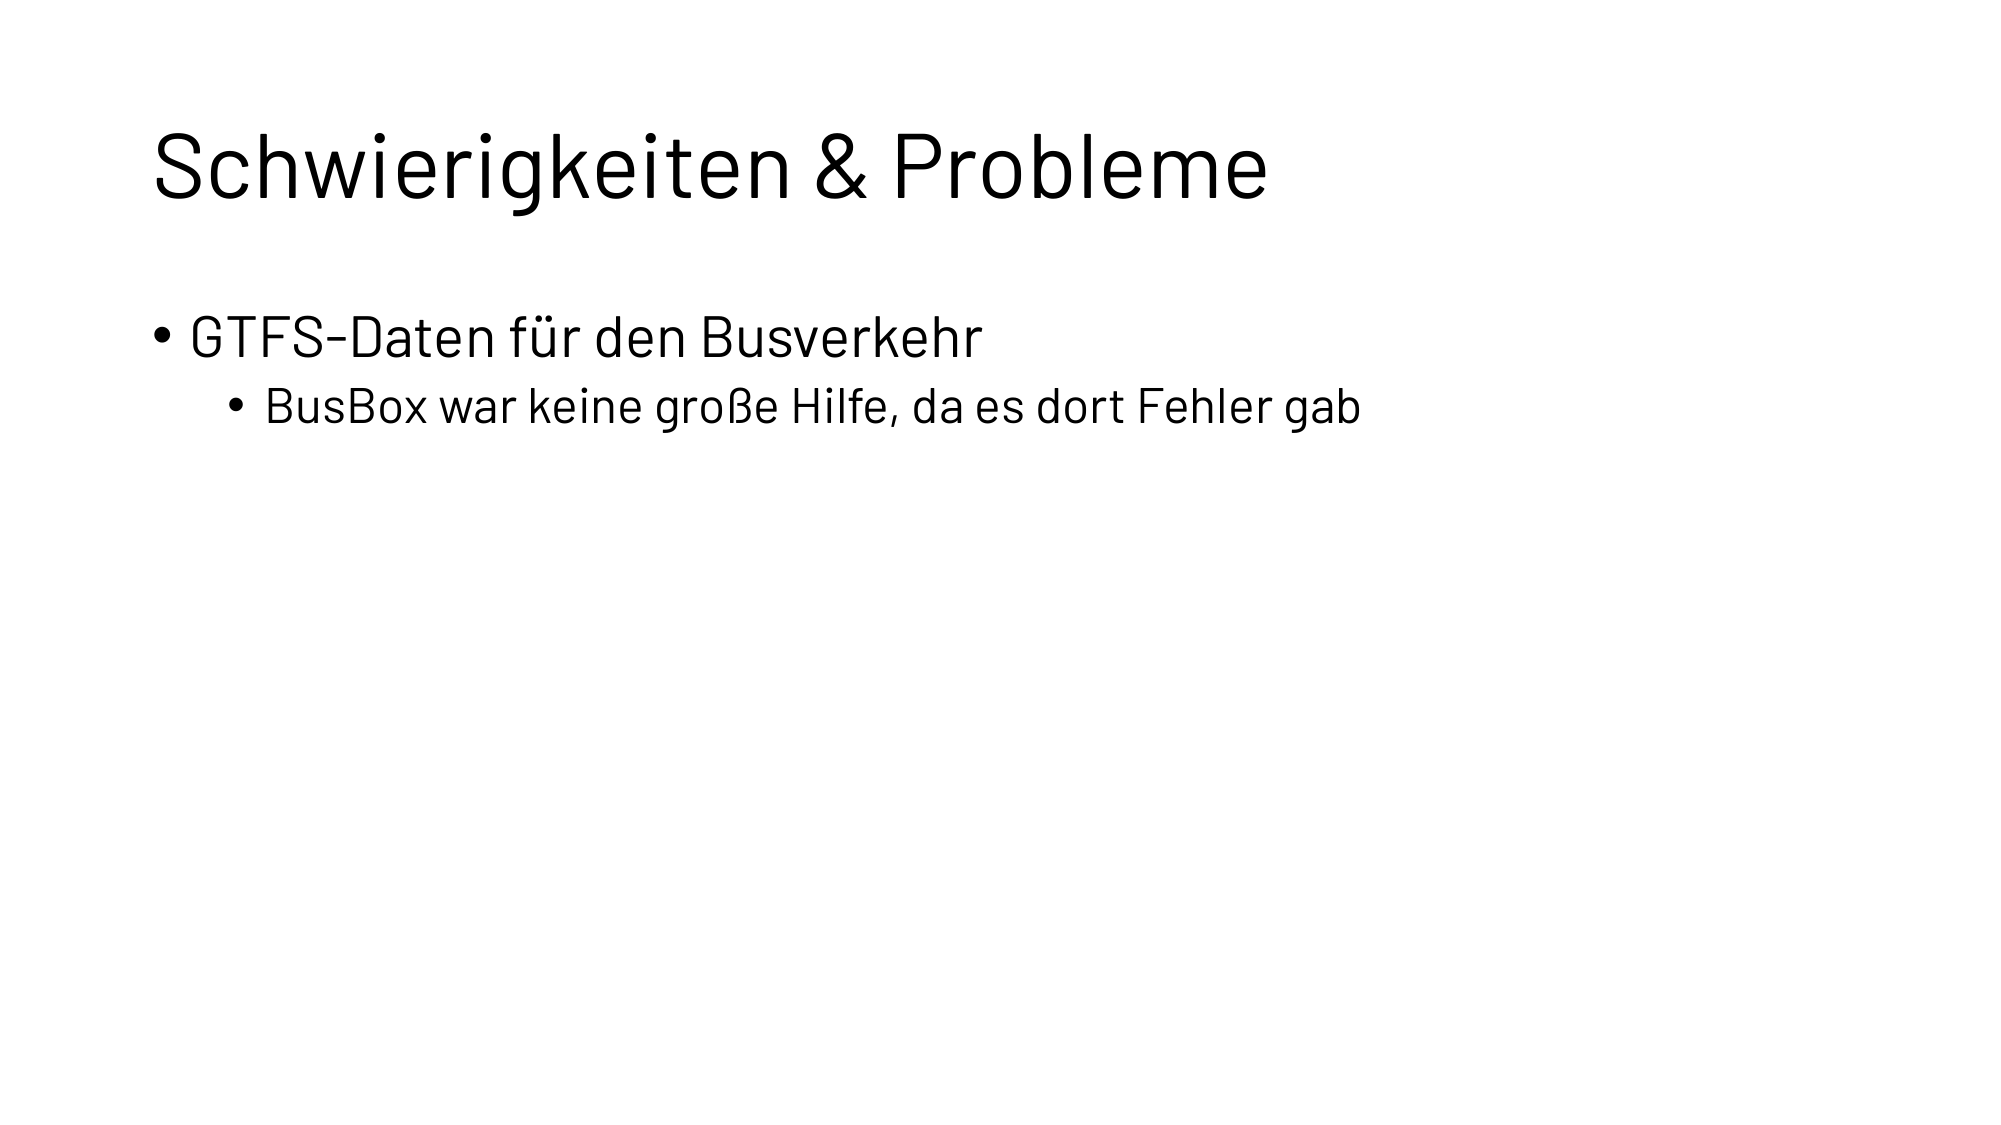

# Schwierigkeiten & Probleme
GTFS-Daten für den Busverkehr
BusBox war keine große Hilfe, da es dort Fehler gab